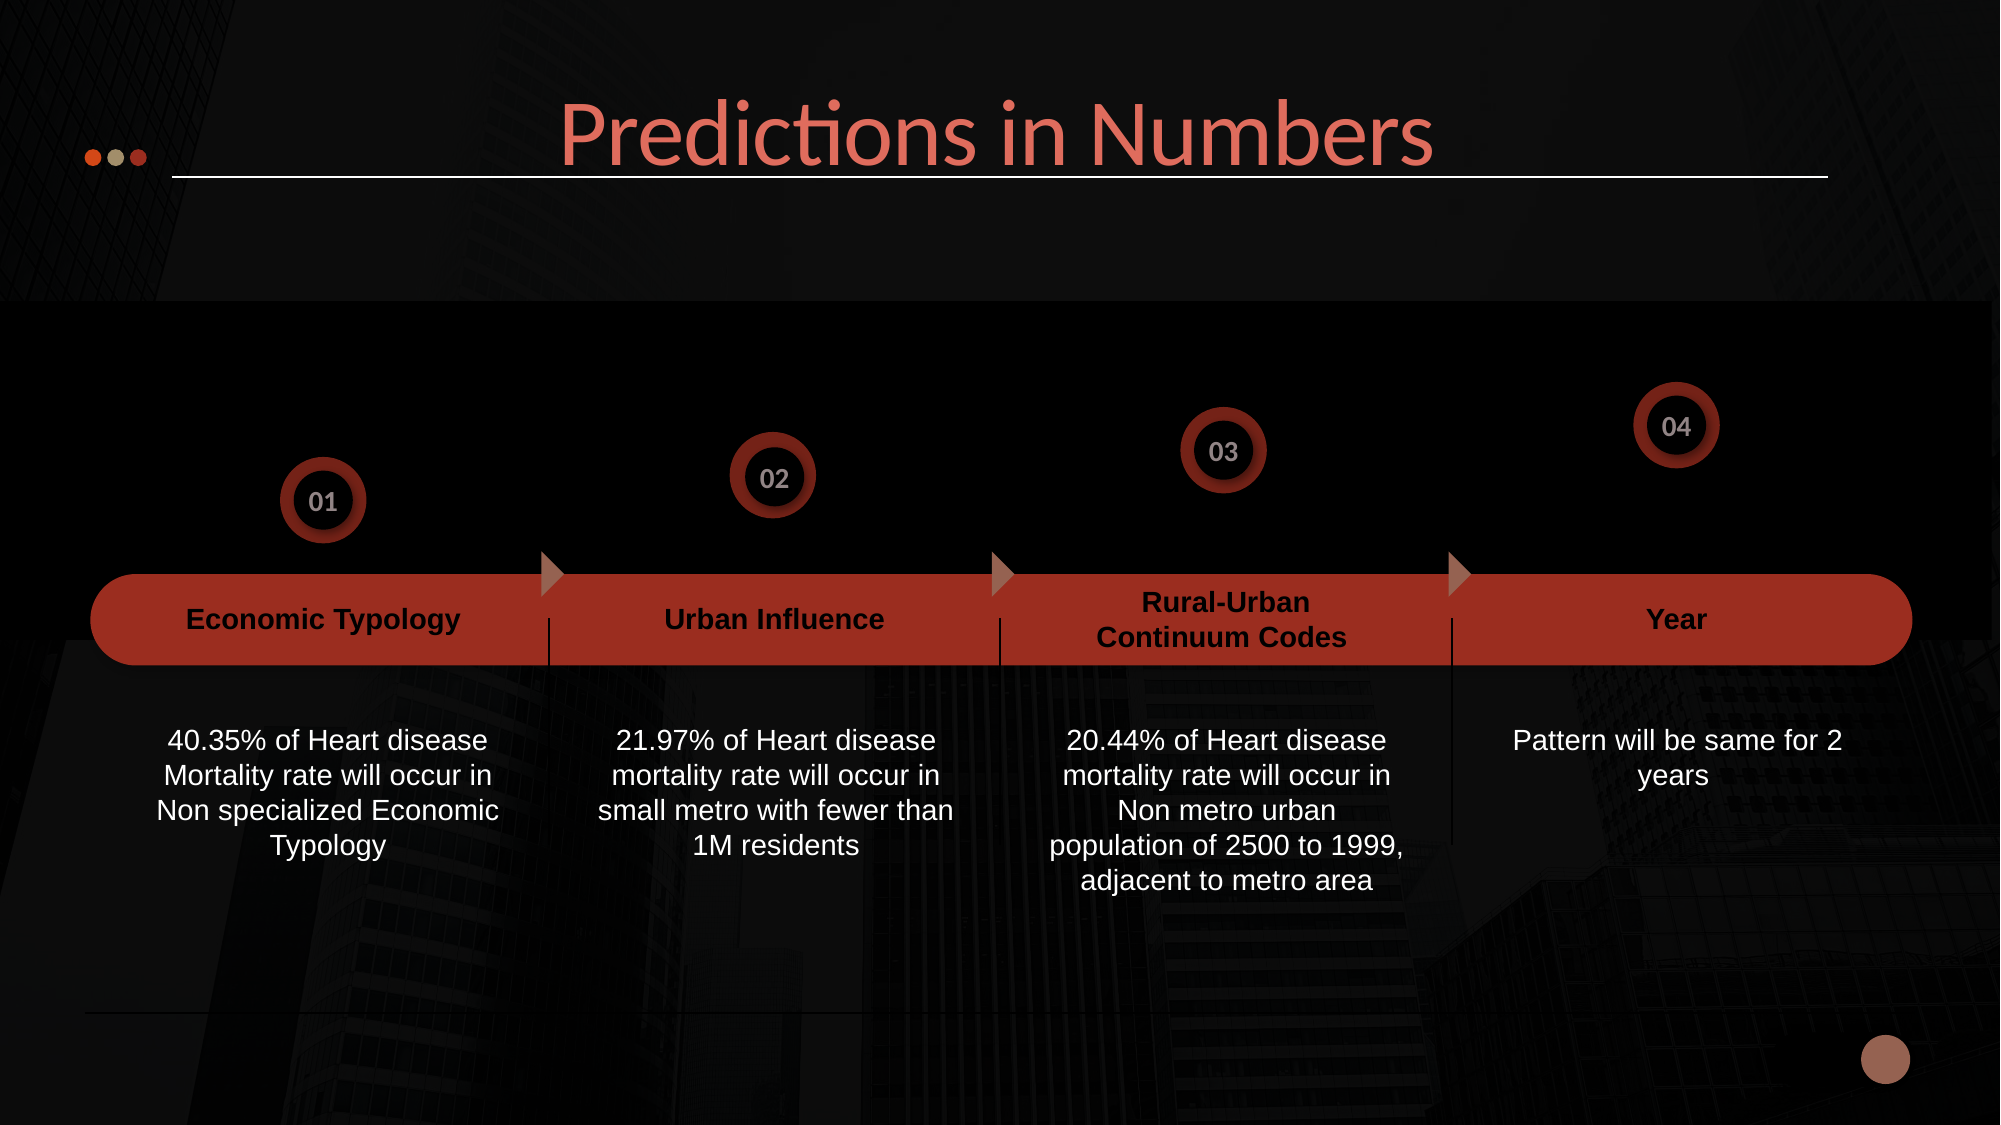

Predictions in Numbers

04

03

02

01

Rural-Urban Continuum Codes
Year
Economic Typology
Urban Influence
20.44% of Heart disease mortality rate will occur in Non metro urban population of 2500 to 1999, adjacent to metro area
40.35% of Heart disease Mortality rate will occur in Non specialized Economic Typology
21.97% of Heart disease mortality rate will occur in small metro with fewer than 1M residents
Pattern will be same for 2 years
9